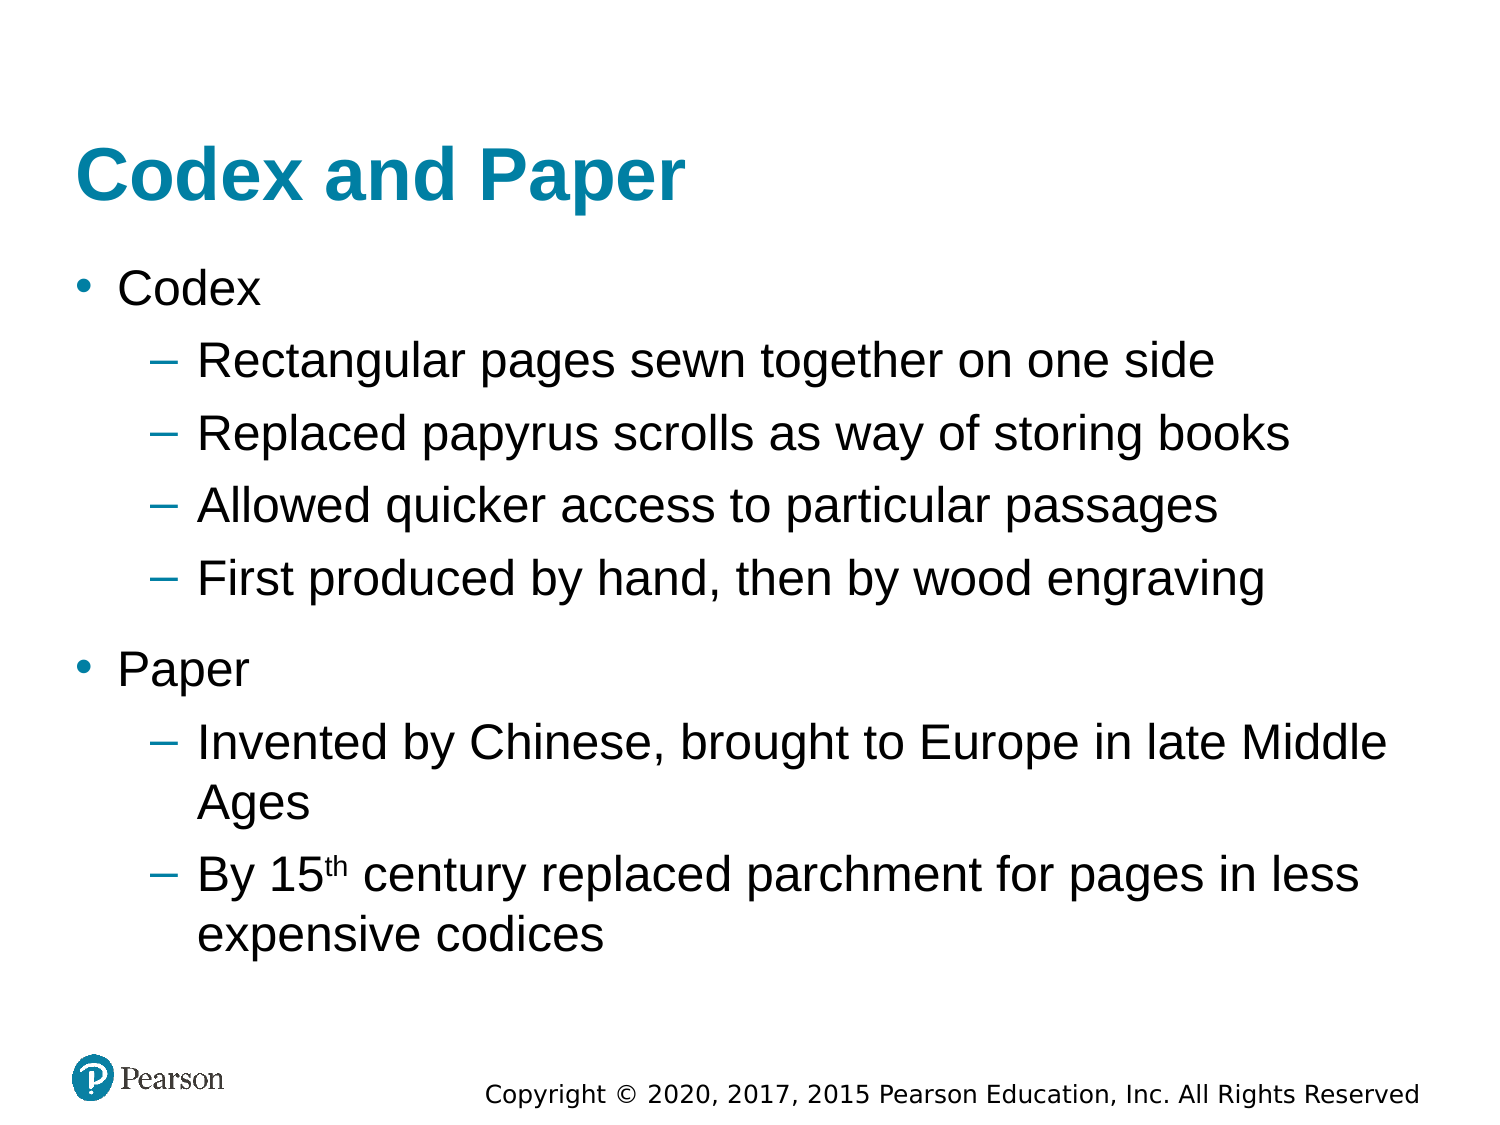

# Codex and Paper
Codex
Rectangular pages sewn together on one side
Replaced papyrus scrolls as way of storing books
Allowed quicker access to particular passages
First produced by hand, then by wood engraving
Paper
Invented by Chinese, brought to Europe in late Middle Ages
By 15th century replaced parchment for pages in less expensive codices